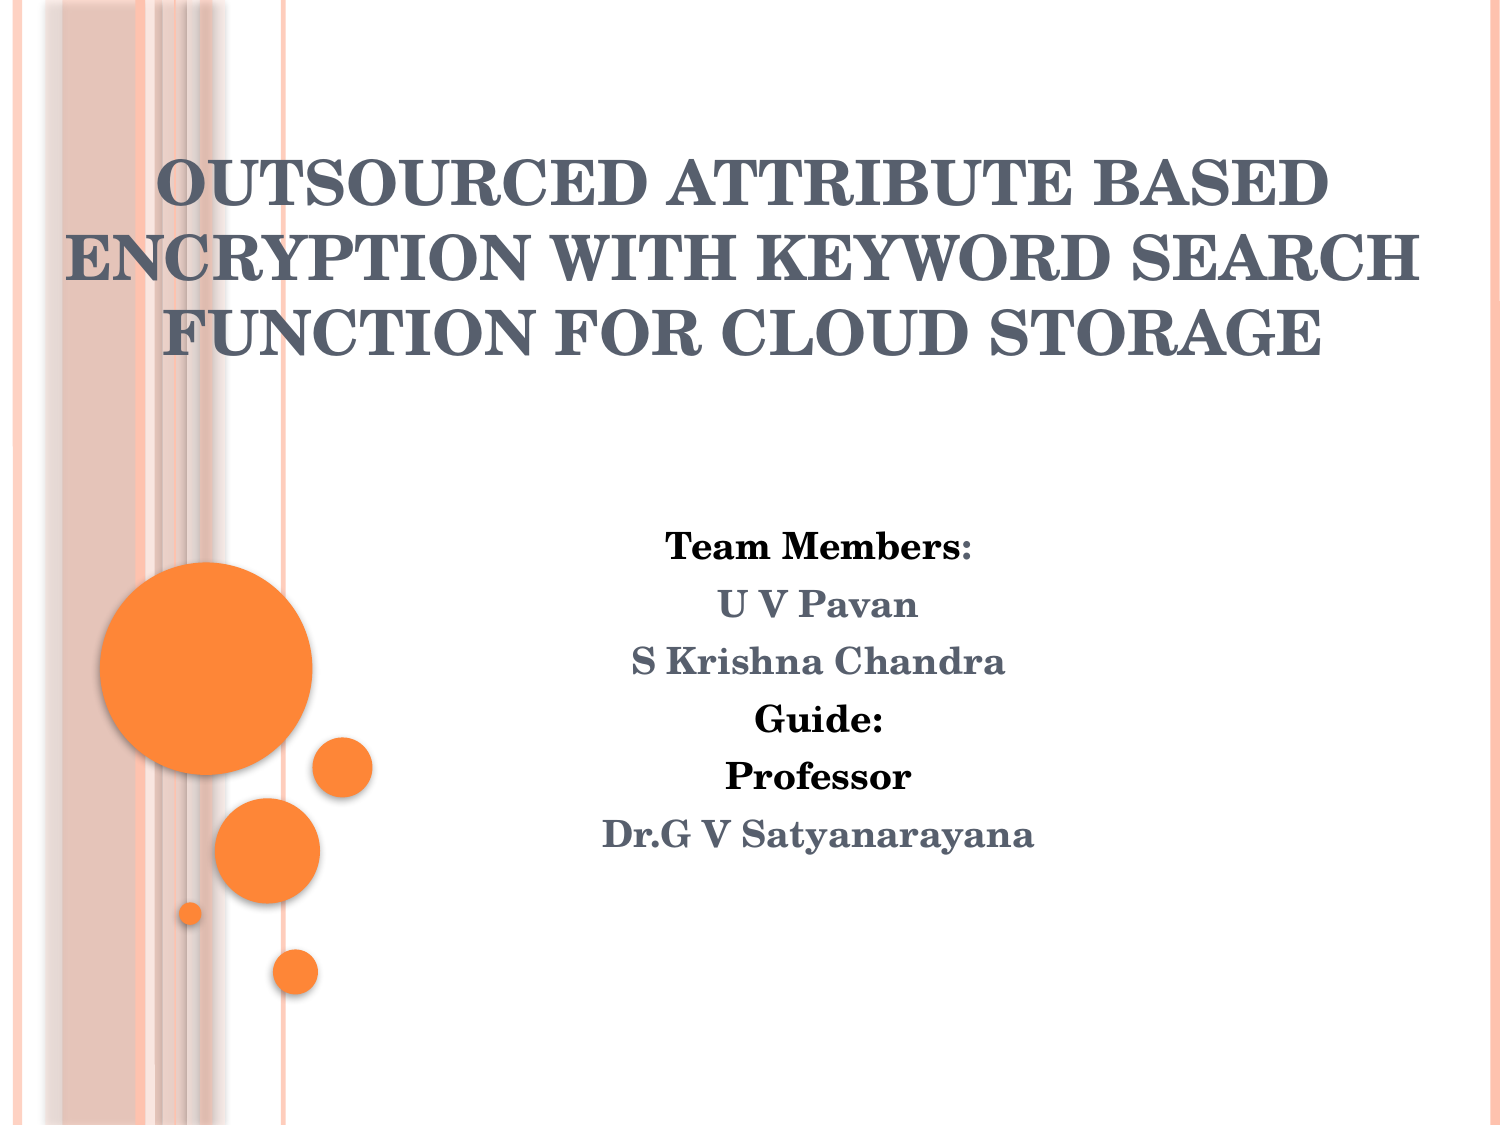

# OUTSOURCED ATTRIBUTE BASED ENCRYPTION WITH KEYWORD SEARCH FUNCTION FOR CLOUD STORAGE
Team Members:
U V Pavan
S Krishna Chandra
Guide:
Professor
Dr.G V Satyanarayana